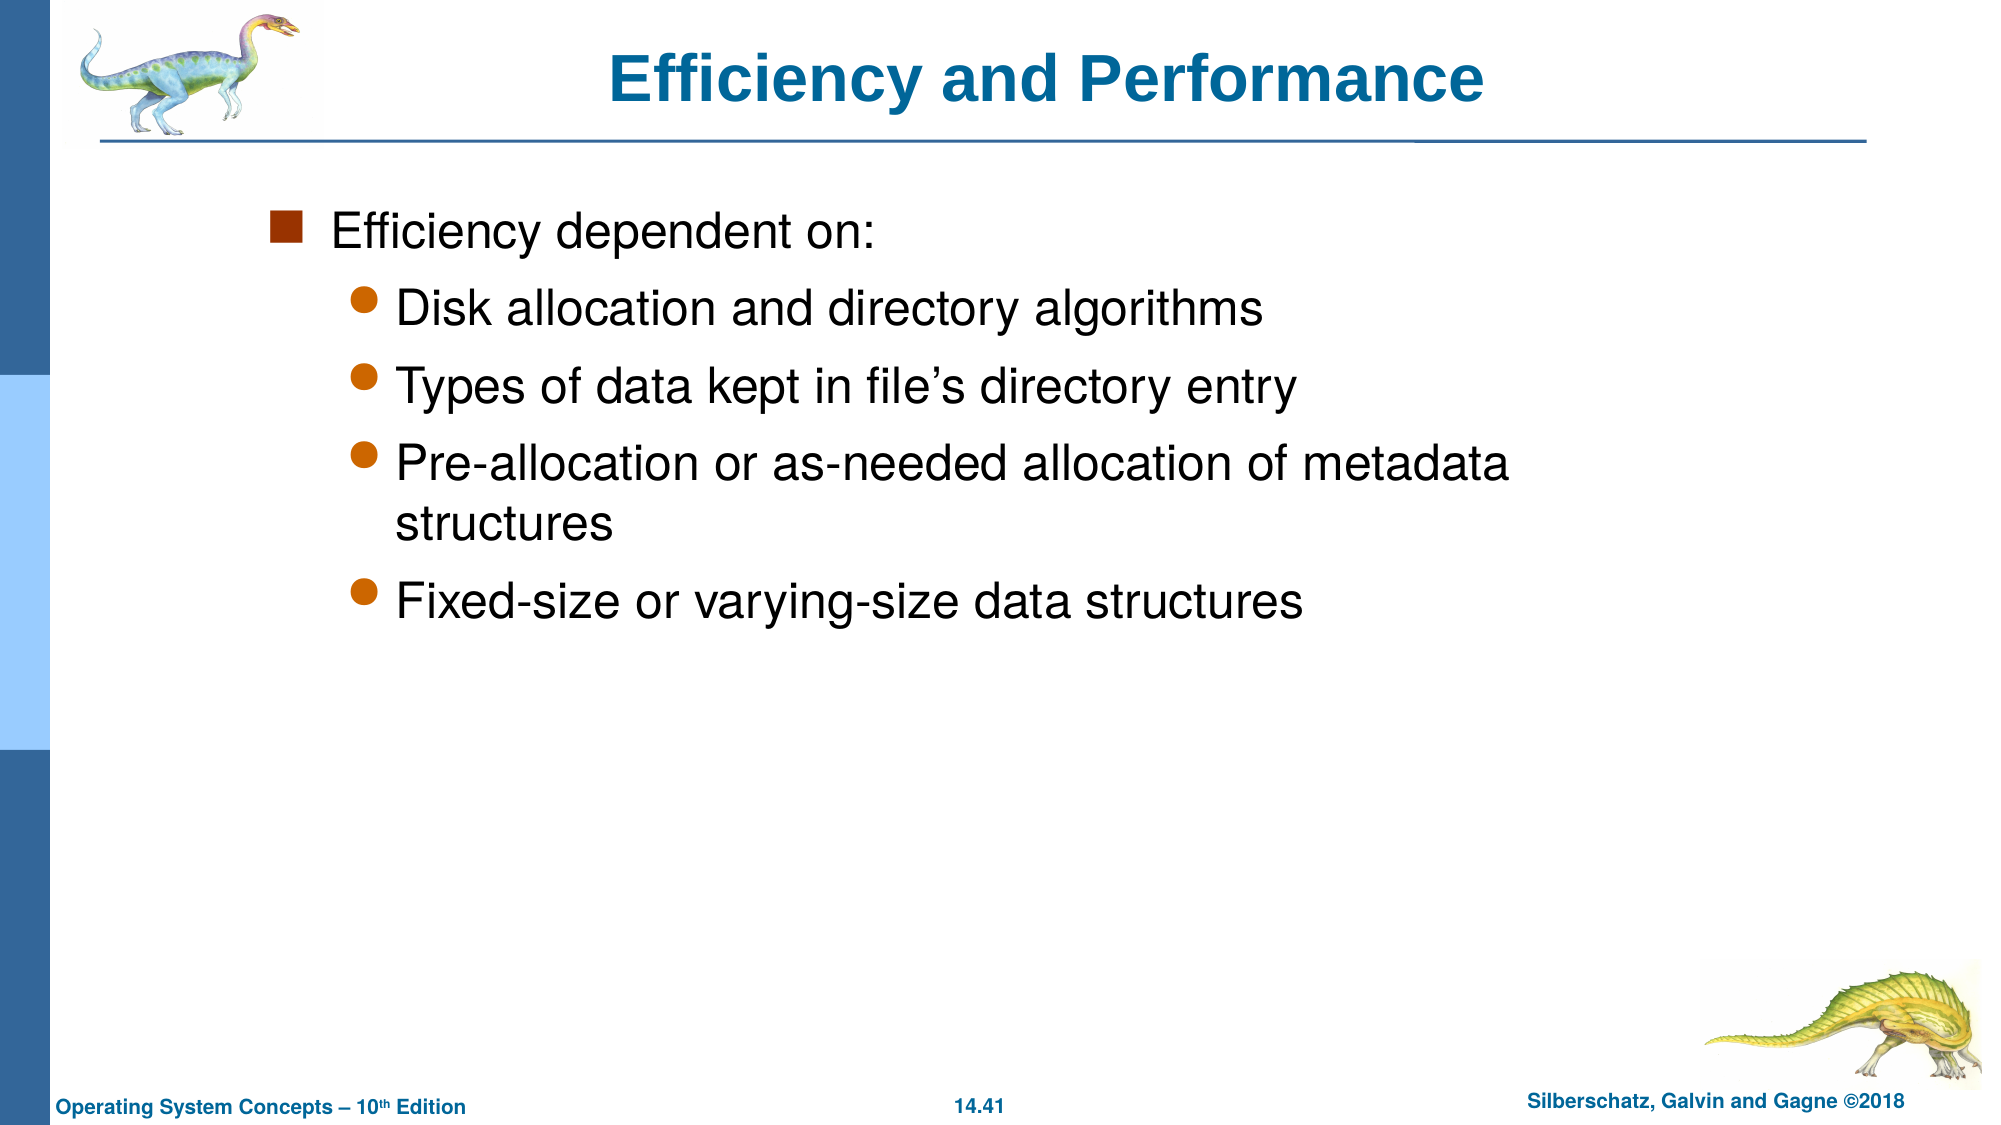

# Efficiency and Performance
Efficiency dependent on:
Disk allocation and directory algorithms
Types of data kept in file’s directory entry
Pre-allocation or as-needed allocation of metadata structures
Fixed-size or varying-size data structures